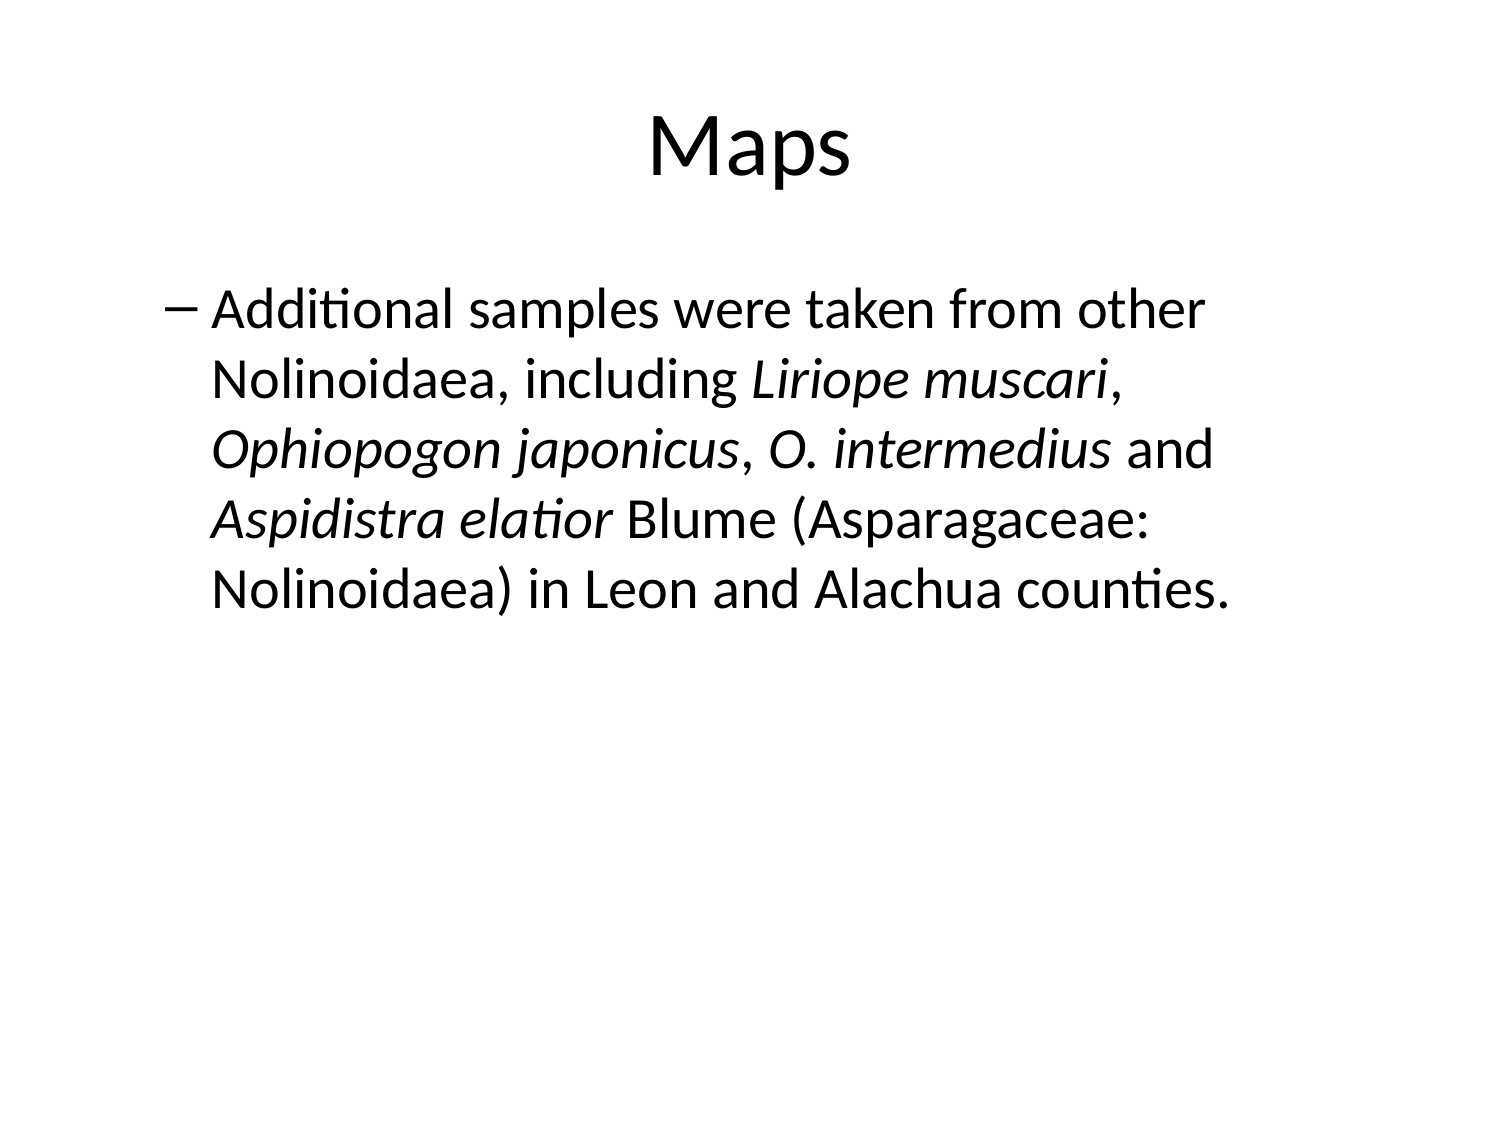

# Maps
Additional samples were taken from other Nolinoidaea, including Liriope muscari, Ophiopogon japonicus, O. intermedius and Aspidistra elatior Blume (Asparagaceae: Nolinoidaea) in Leon and Alachua counties.